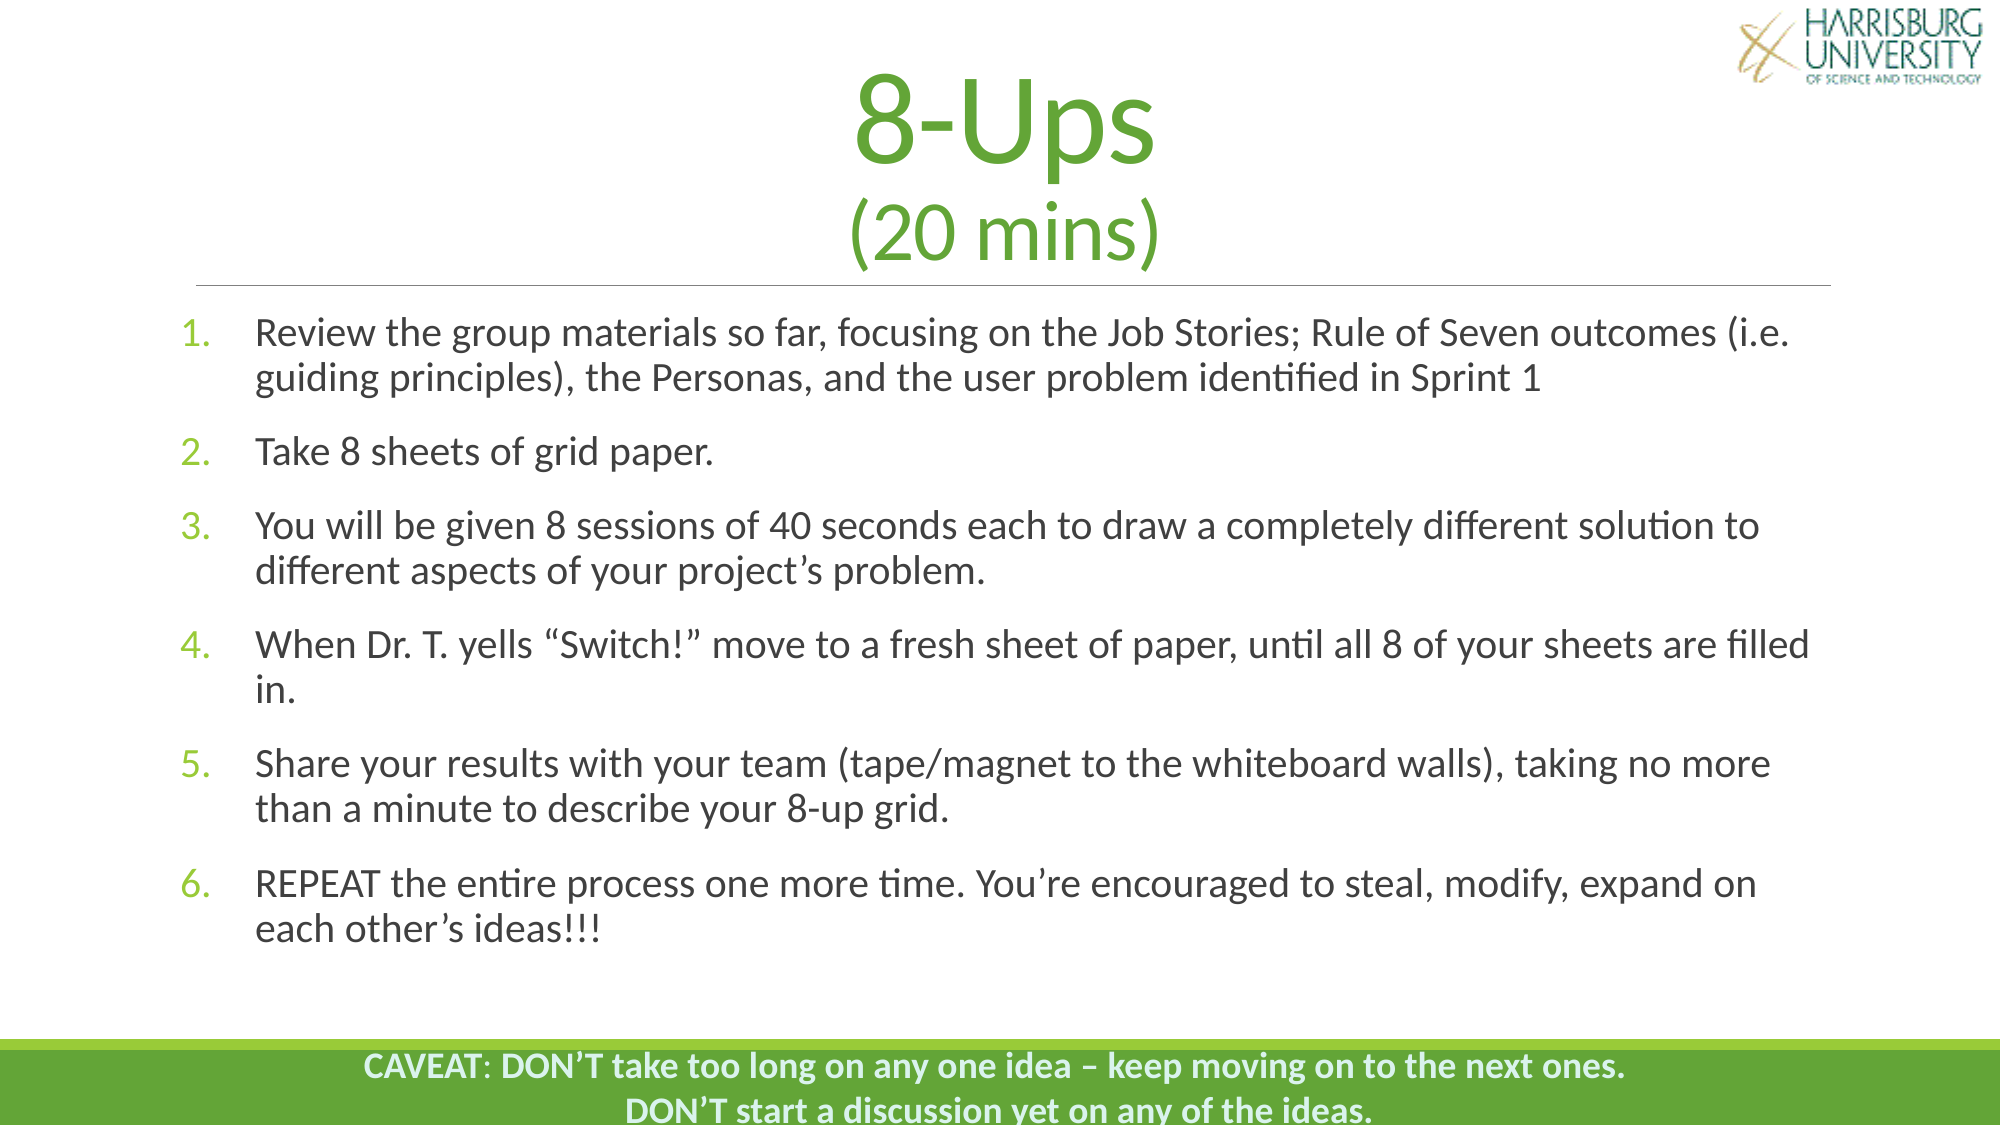

# 8-Ups (20 mins)
Review the group materials so far, focusing on the Job Stories; Rule of Seven outcomes (i.e. guiding principles), the Personas, and the user problem identified in Sprint 1
Take 8 sheets of grid paper.
You will be given 8 sessions of 40 seconds each to draw a completely different solution to different aspects of your project’s problem.
When Dr. T. yells “Switch!” move to a fresh sheet of paper, until all 8 of your sheets are filled in.
Share your results with your team (tape/magnet to the whiteboard walls), taking no more than a minute to describe your 8-up grid.
REPEAT the entire process one more time. You’re encouraged to steal, modify, expand on each other’s ideas!!!
CAVEAT: DON’T take too long on any one idea – keep moving on to the next ones.
DON’T start a discussion yet on any of the ideas.